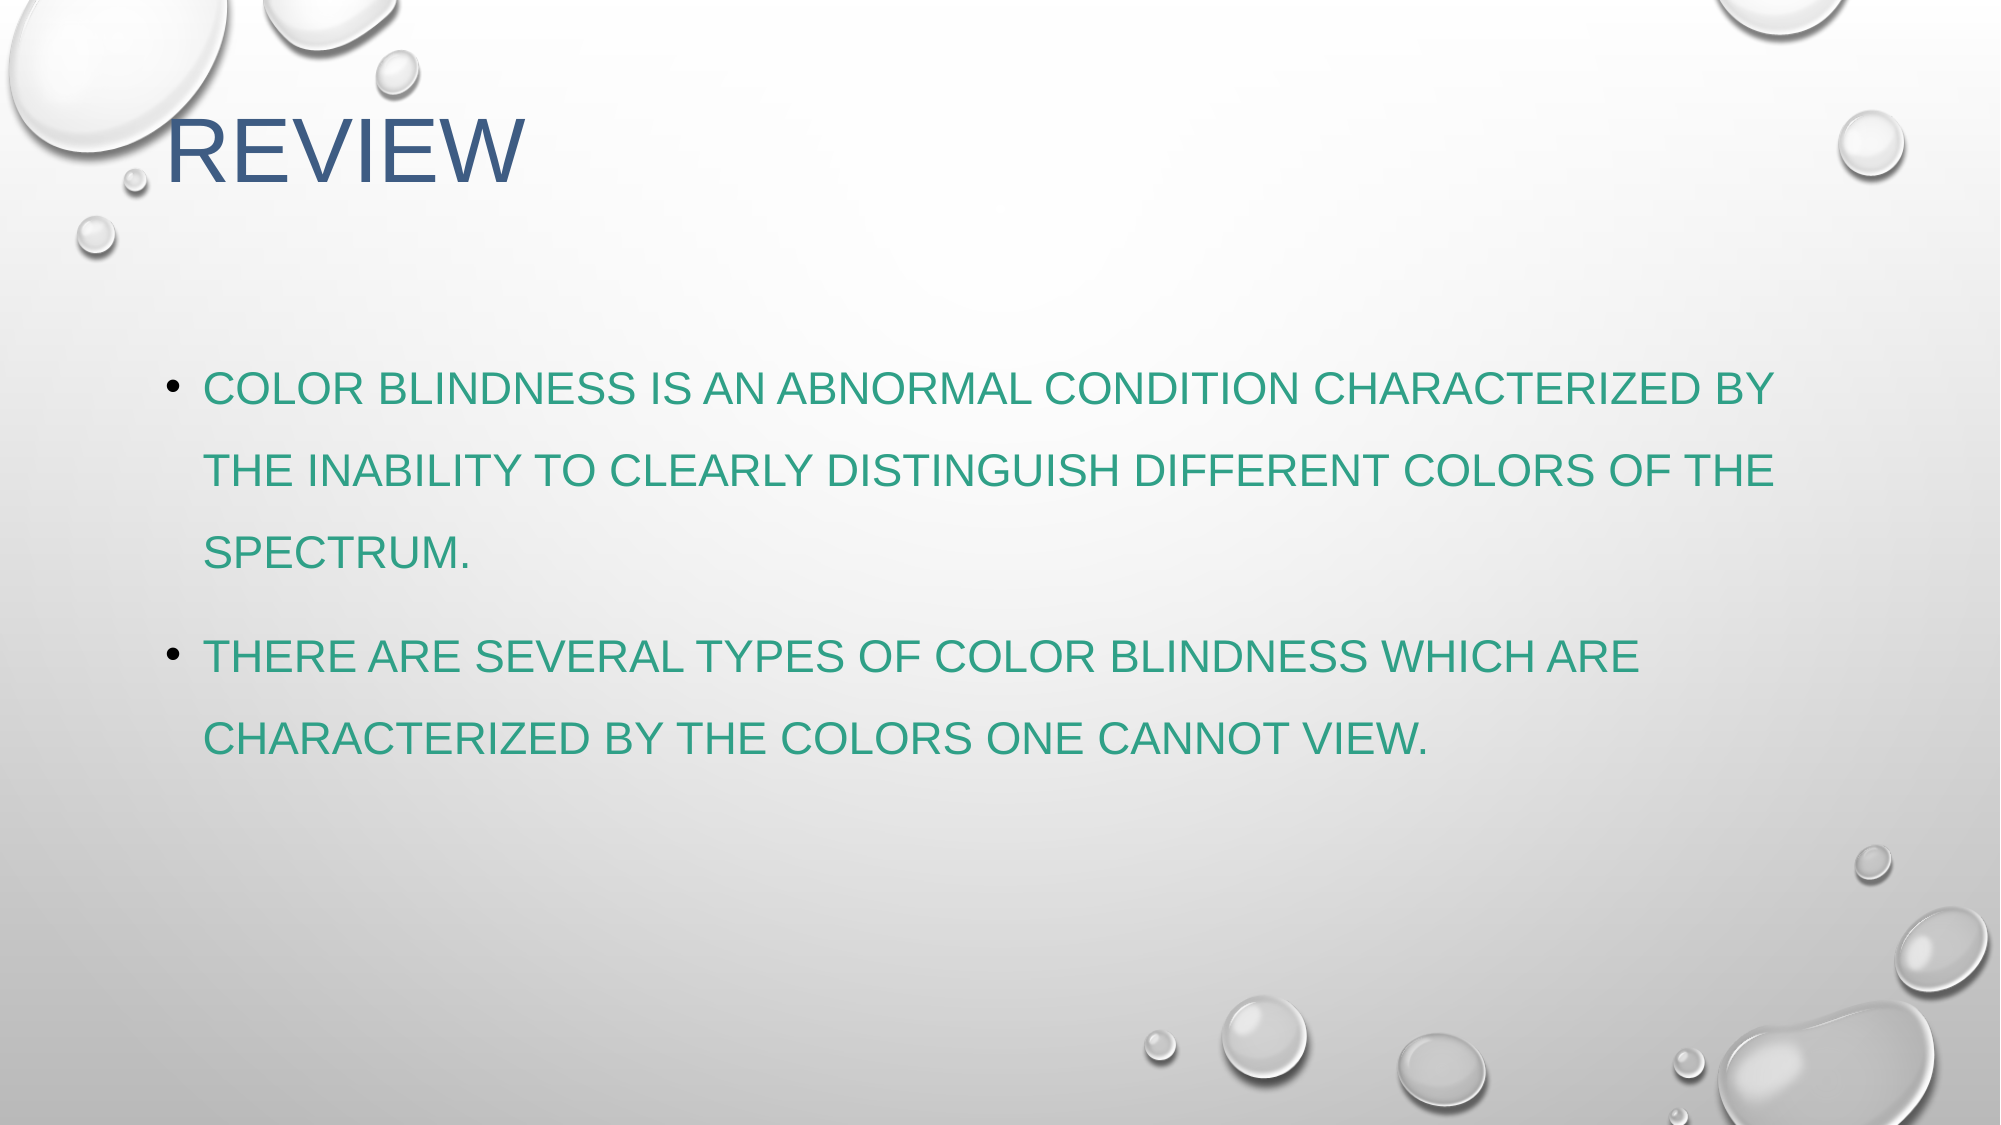

# review
Color blindness is an abnormal condition characterized by the inability to clearly distinguish different colors of the spectrum.
There are several types of color blindness which are characterized by the colors one cannot view.